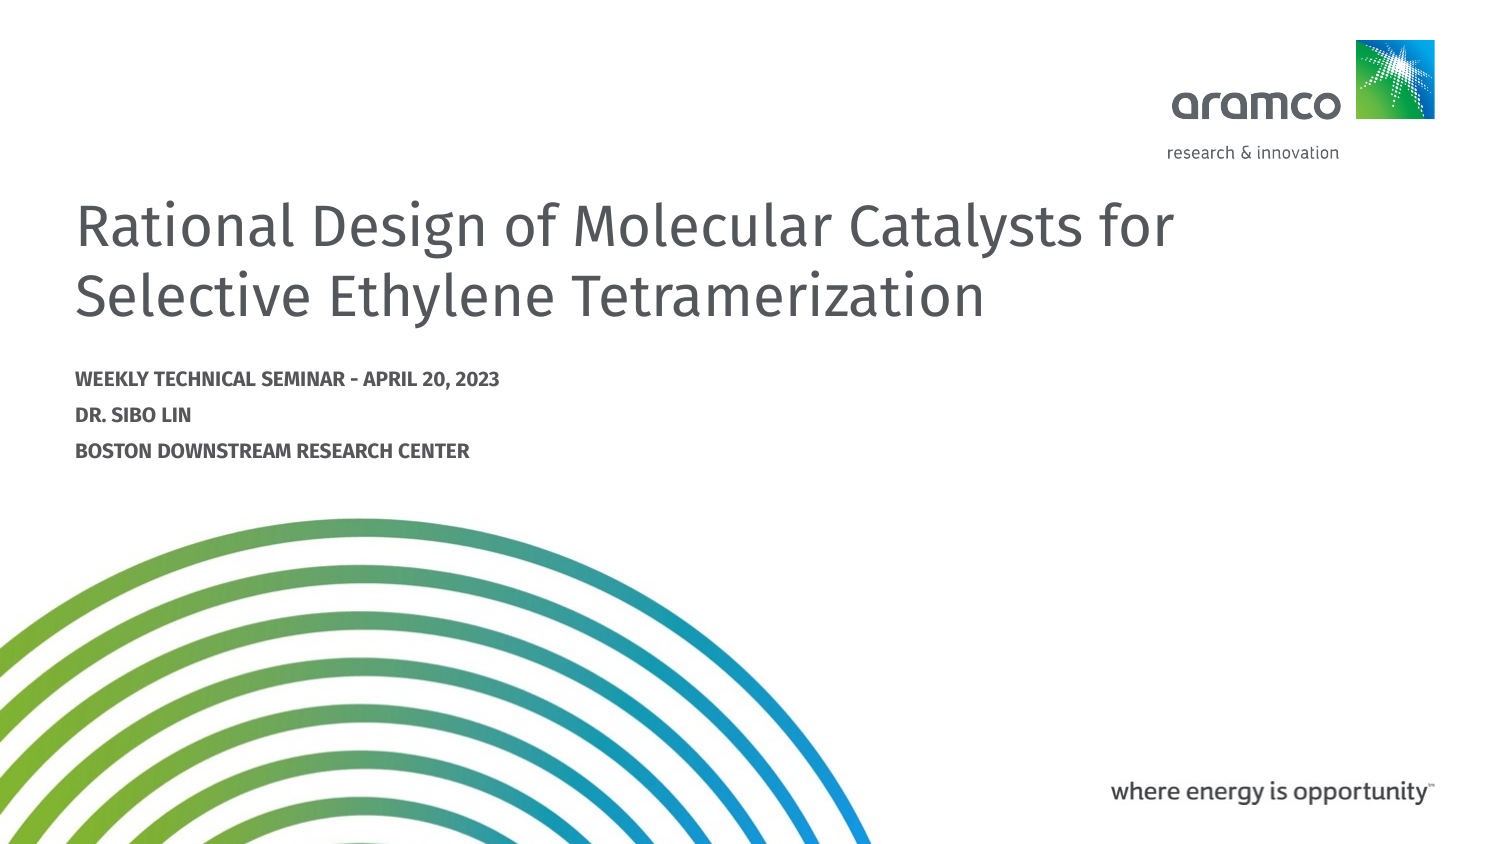

# Rational Design of Molecular Catalysts for Selective Ethylene Tetramerization
Weekly Technical Seminar - April 20, 2023
Dr. Sibo Lin
Boston Downstream Research Center